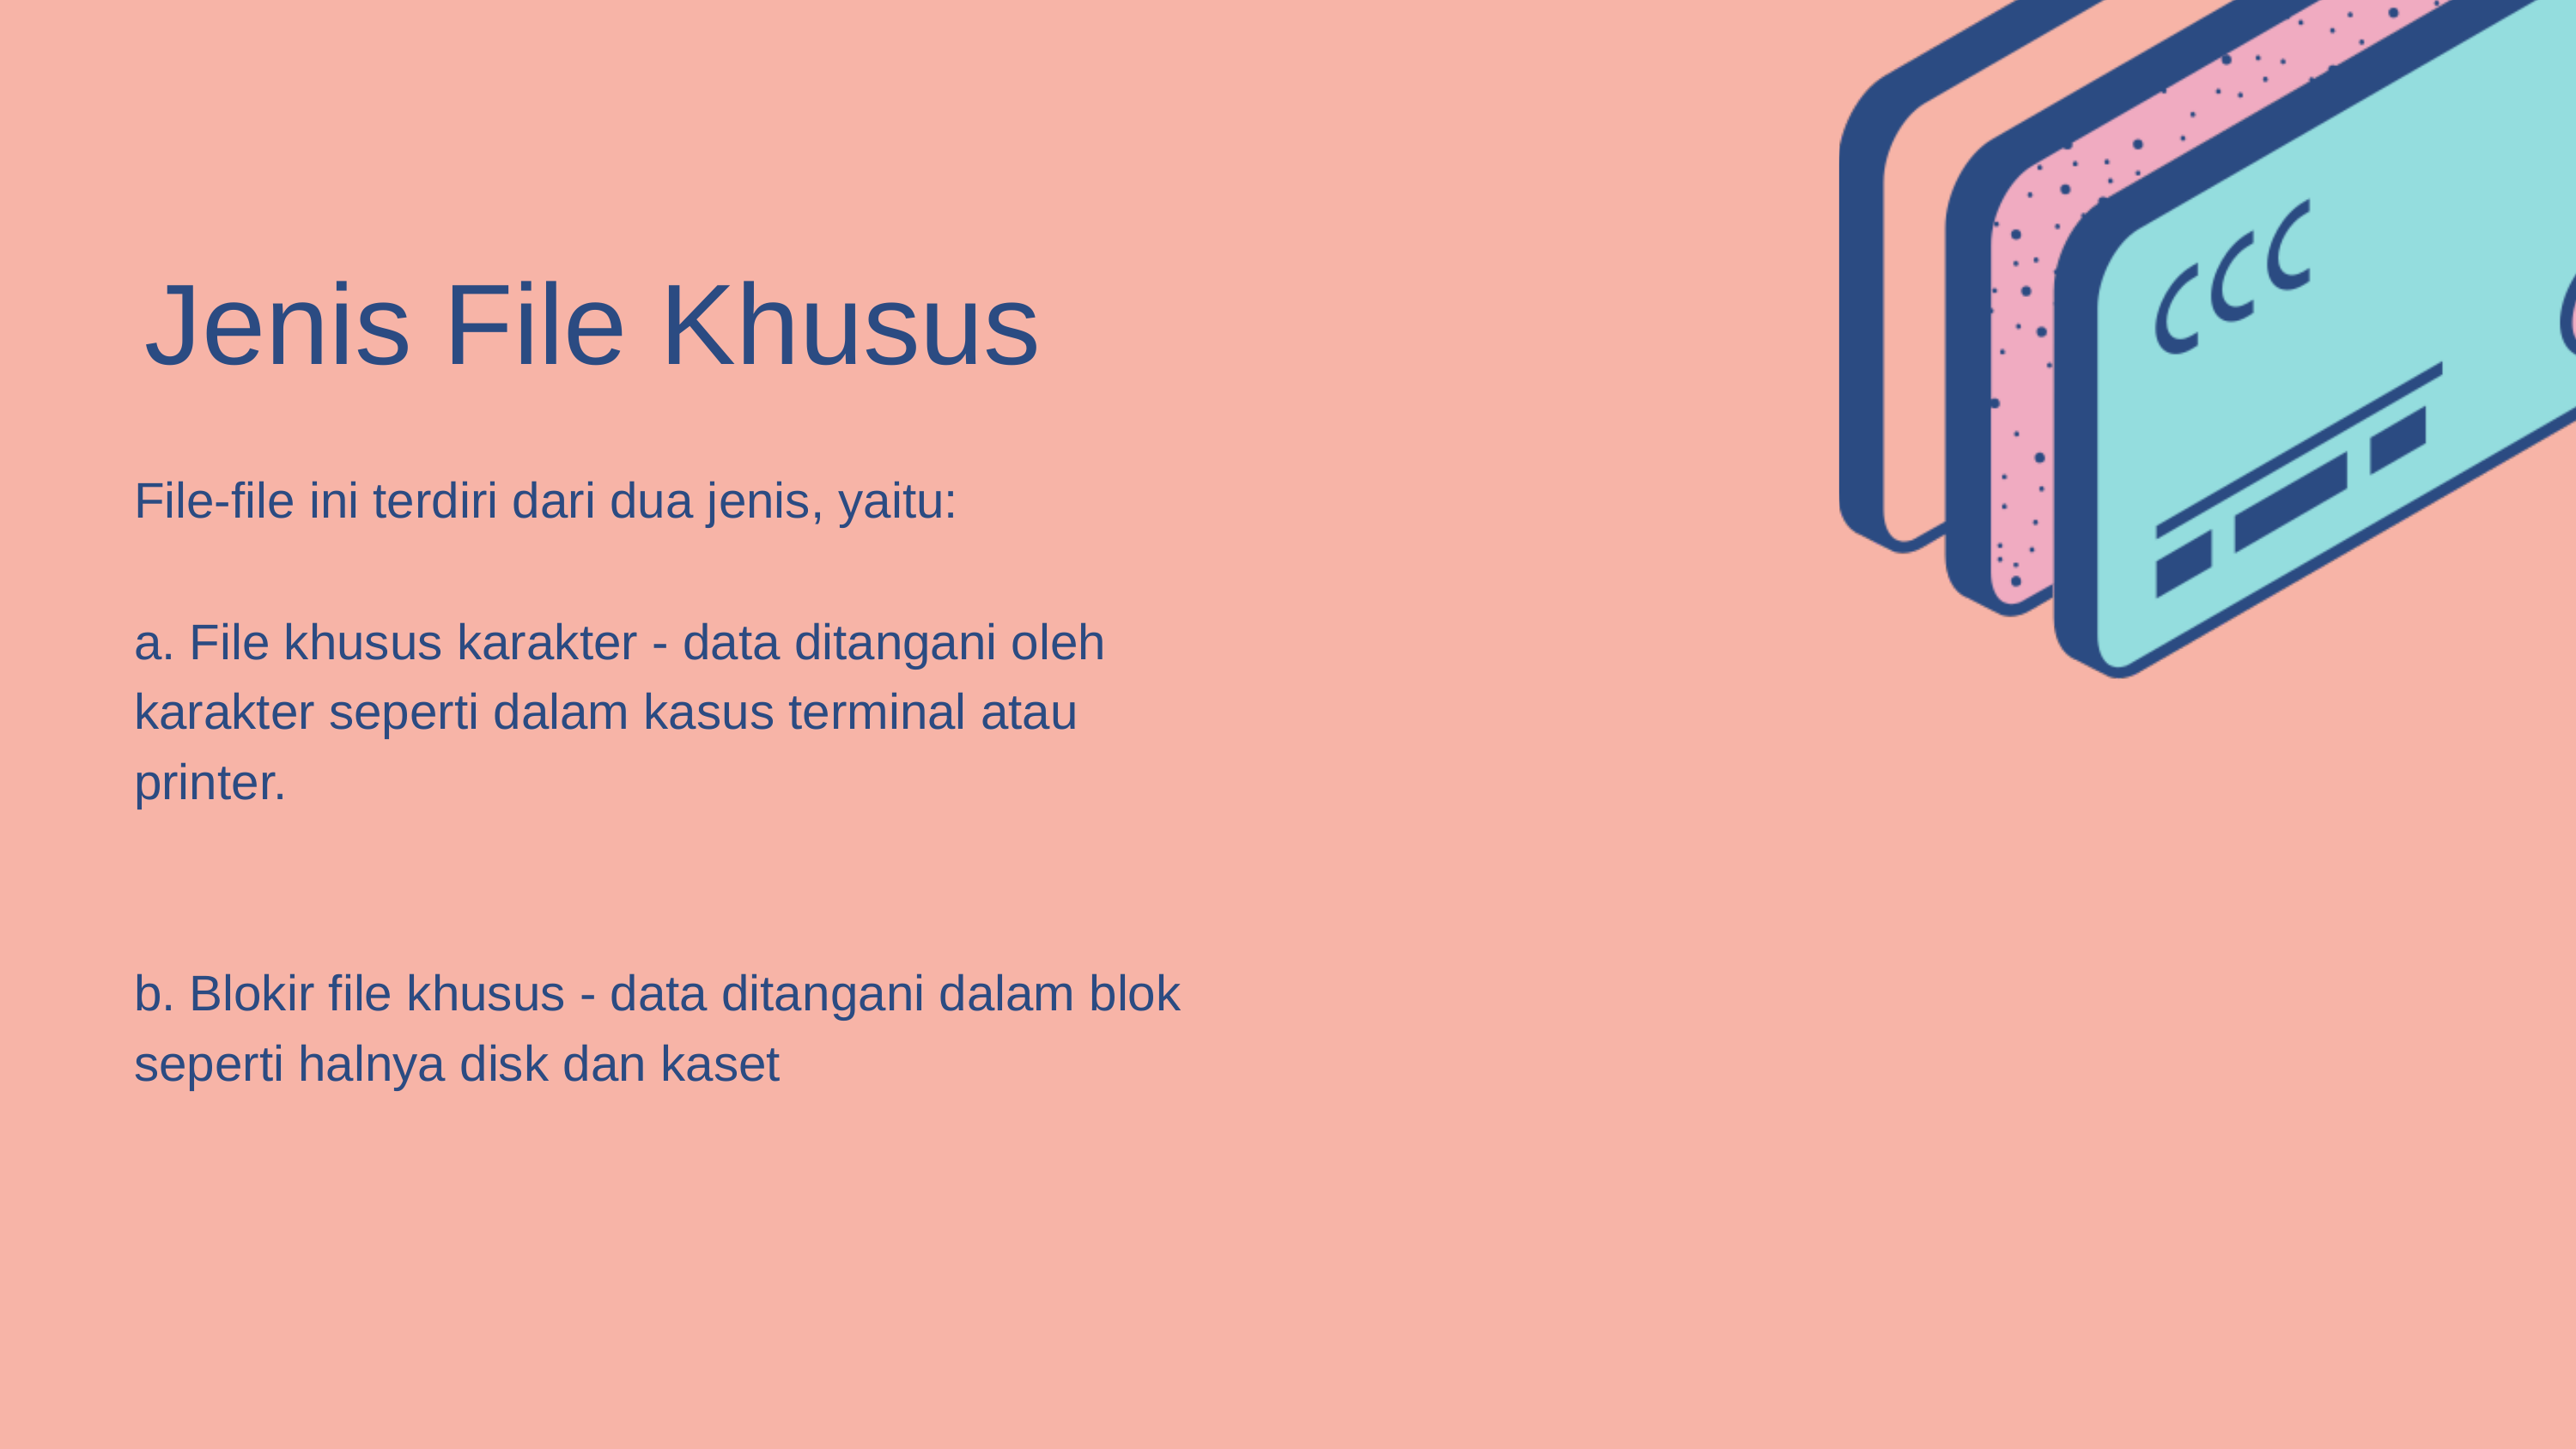

Jenis File Khusus
| File-file ini terdiri dari dua jenis, yaitu: |
| --- |
| a. File khusus karakter - data ditangani oleh karakter seperti dalam kasus terminal atau printer. |
| b. Blokir file khusus - data ditangani dalam blok seperti halnya disk dan kaset |